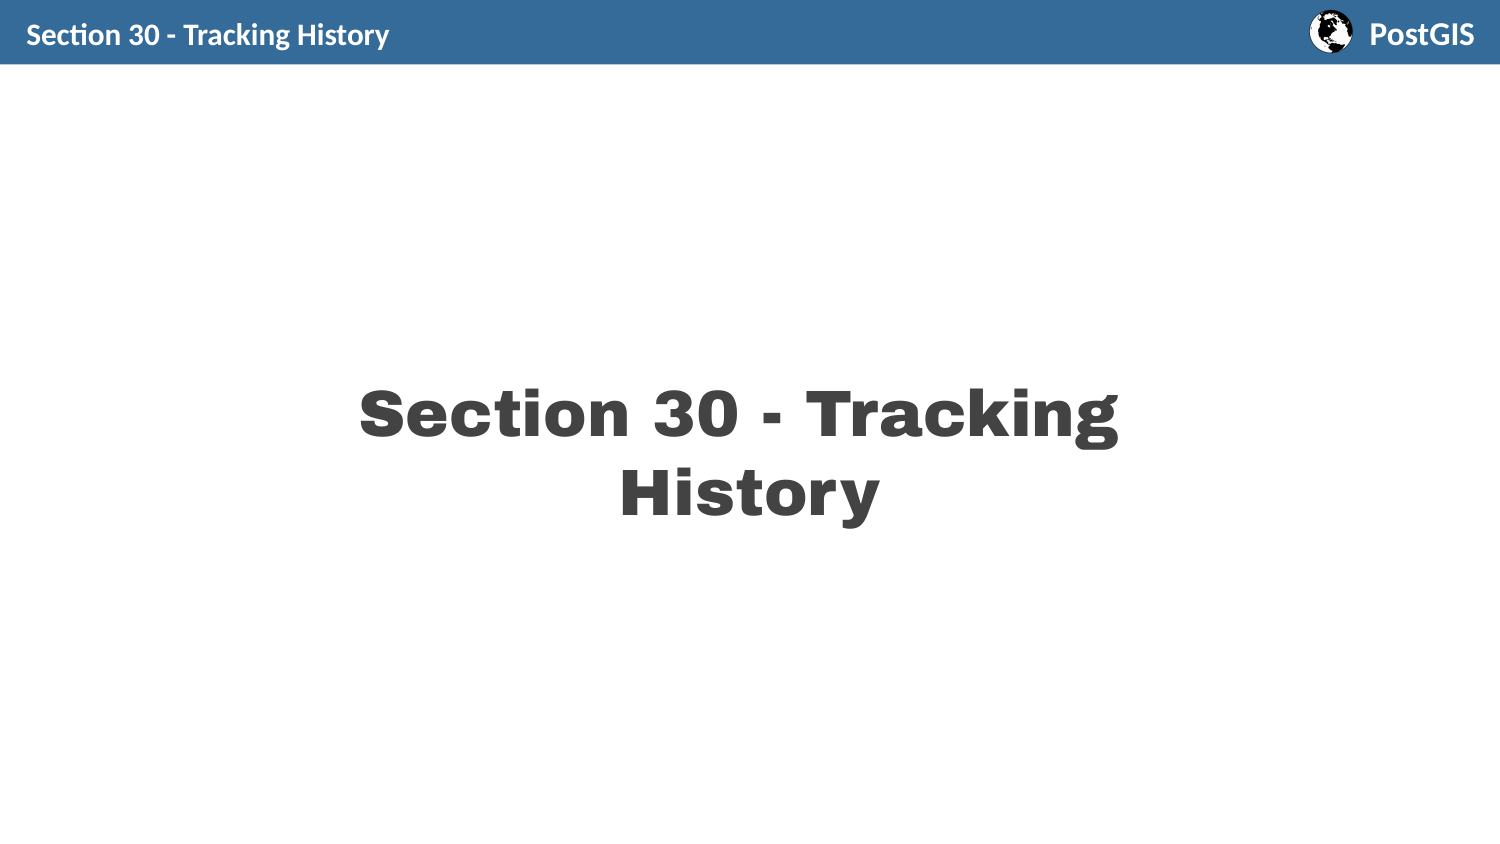

Section 30 - Tracking History
# Section 30 - Tracking History